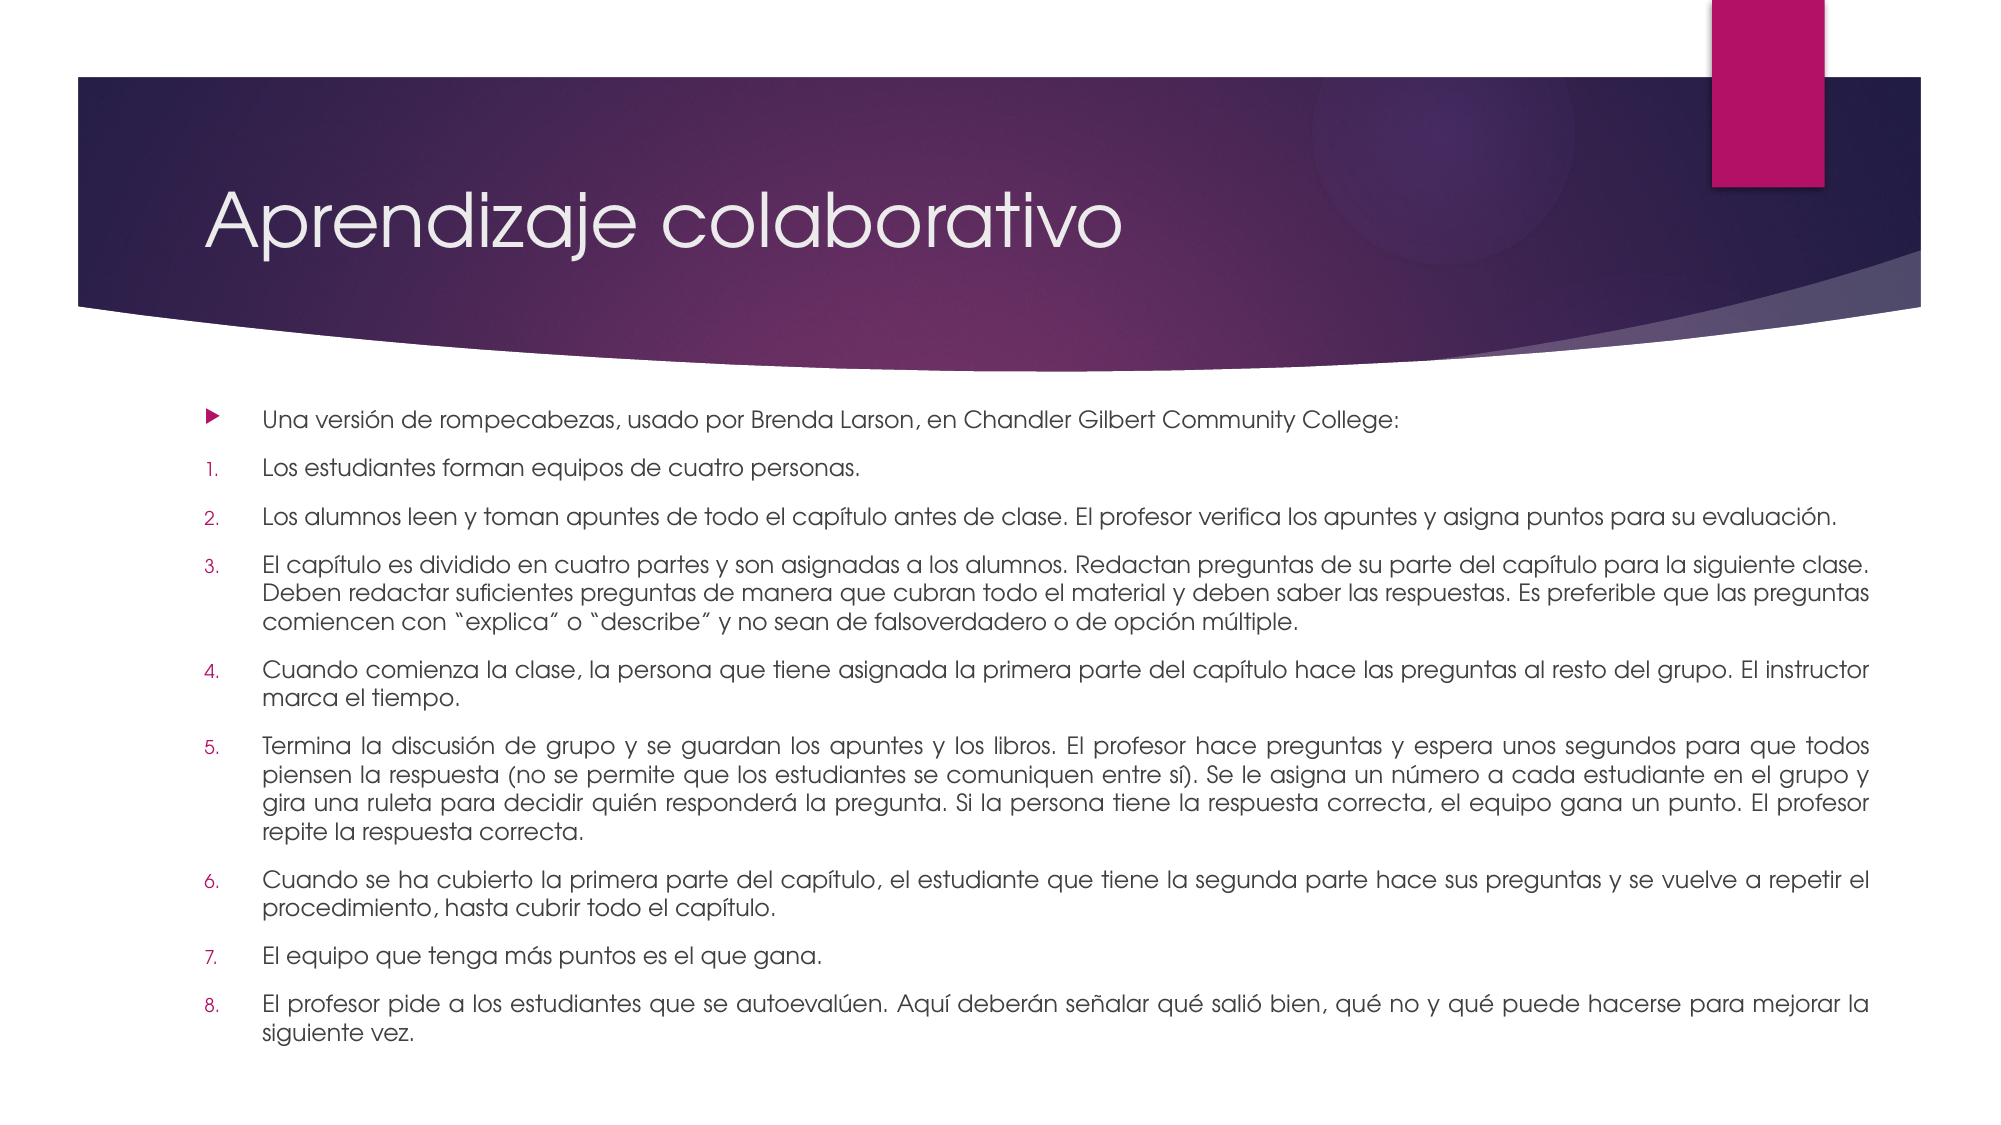

# Aprendizaje colaborativo
Una versión de rompecabezas, usado por Brenda Larson, en Chandler Gilbert Community College:
Los estudiantes forman equipos de cuatro personas.
Los alumnos leen y toman apuntes de todo el capítulo antes de clase. El profesor verifica los apuntes y asigna puntos para su evaluación.
El capítulo es dividido en cuatro partes y son asignadas a los alumnos. Redactan preguntas de su parte del capítulo para la siguiente clase. Deben redactar suficientes preguntas de manera que cubran todo el material y deben saber las respuestas. Es preferible que las preguntas comiencen con “explica” o “describe” y no sean de falsoverdadero o de opción múltiple.
Cuando comienza la clase, la persona que tiene asignada la primera parte del capítulo hace las preguntas al resto del grupo. El instructor marca el tiempo.
Termina la discusión de grupo y se guardan los apuntes y los libros. El profesor hace preguntas y espera unos segundos para que todos piensen la respuesta (no se permite que los estudiantes se comuniquen entre sí). Se le asigna un número a cada estudiante en el grupo y gira una ruleta para decidir quién responderá la pregunta. Si la persona tiene la respuesta correcta, el equipo gana un punto. El profesor repite la respuesta correcta.
Cuando se ha cubierto la primera parte del capítulo, el estudiante que tiene la segunda parte hace sus preguntas y se vuelve a repetir el procedimiento, hasta cubrir todo el capítulo.
El equipo que tenga más puntos es el que gana.
El profesor pide a los estudiantes que se autoevalúen. Aquí deberán señalar qué salió bien, qué no y qué puede hacerse para mejorar la siguiente vez.